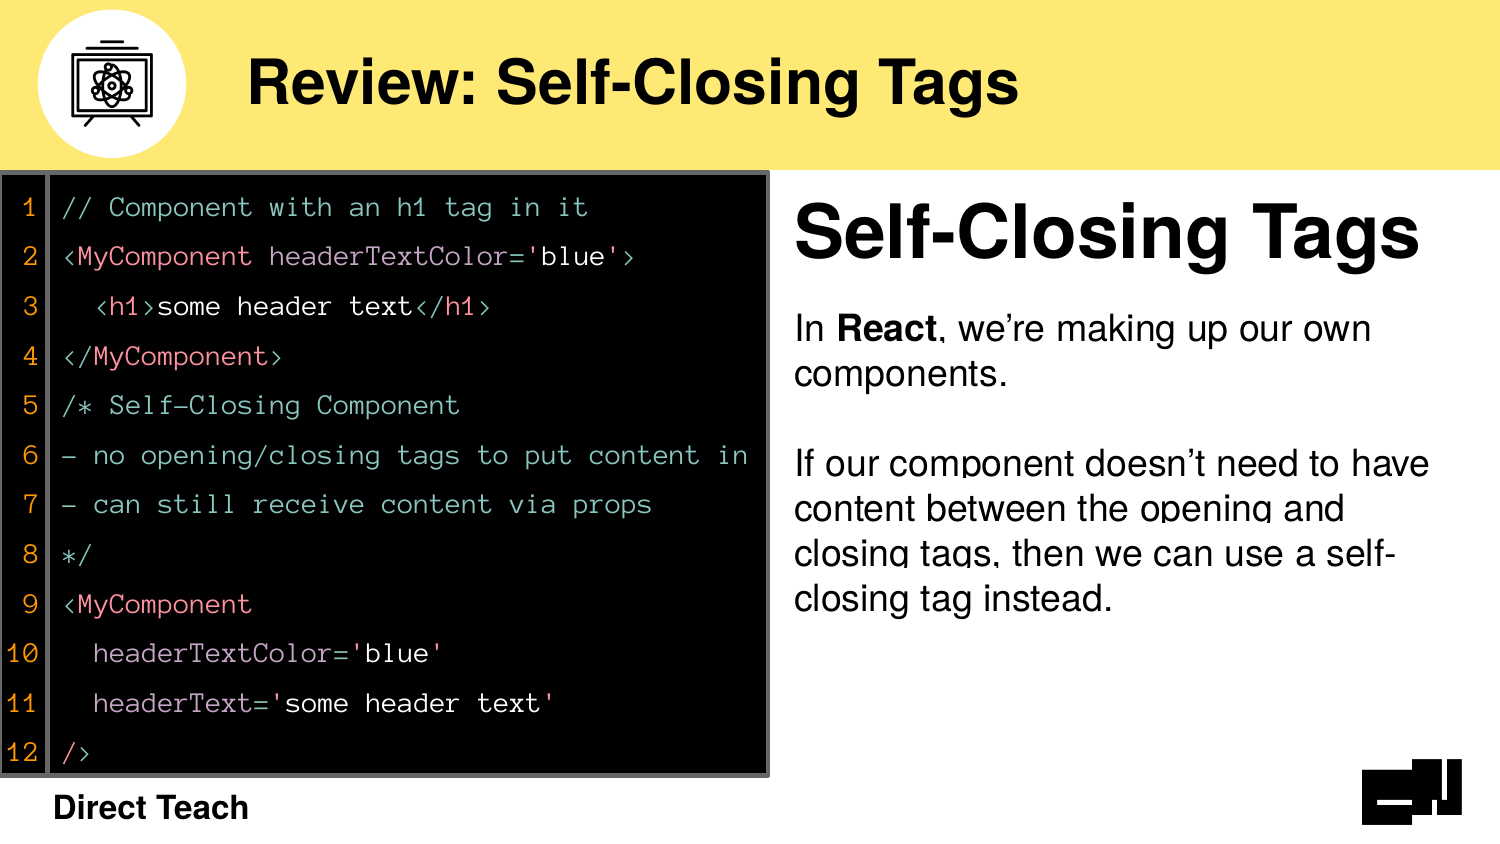

# Review: Self-Closing Tags
Self-Closing Tags
In React, we’re making up our own components.

If our component doesn’t need to have content between the opening and closing tags, then we can use a self-closing tag instead.
1
2
3
4
5
6
7
8
9
10
11
12
// Component with an h1 tag in it
<MyComponent headerTextColor='blue'>
  <h1>some header text</h1>
</MyComponent>
/* Self-Closing Component
- no opening/closing tags to put content in
- can still receive content via props
*/
<MyComponent
  headerTextColor='blue'
  headerText='some header text'
/>